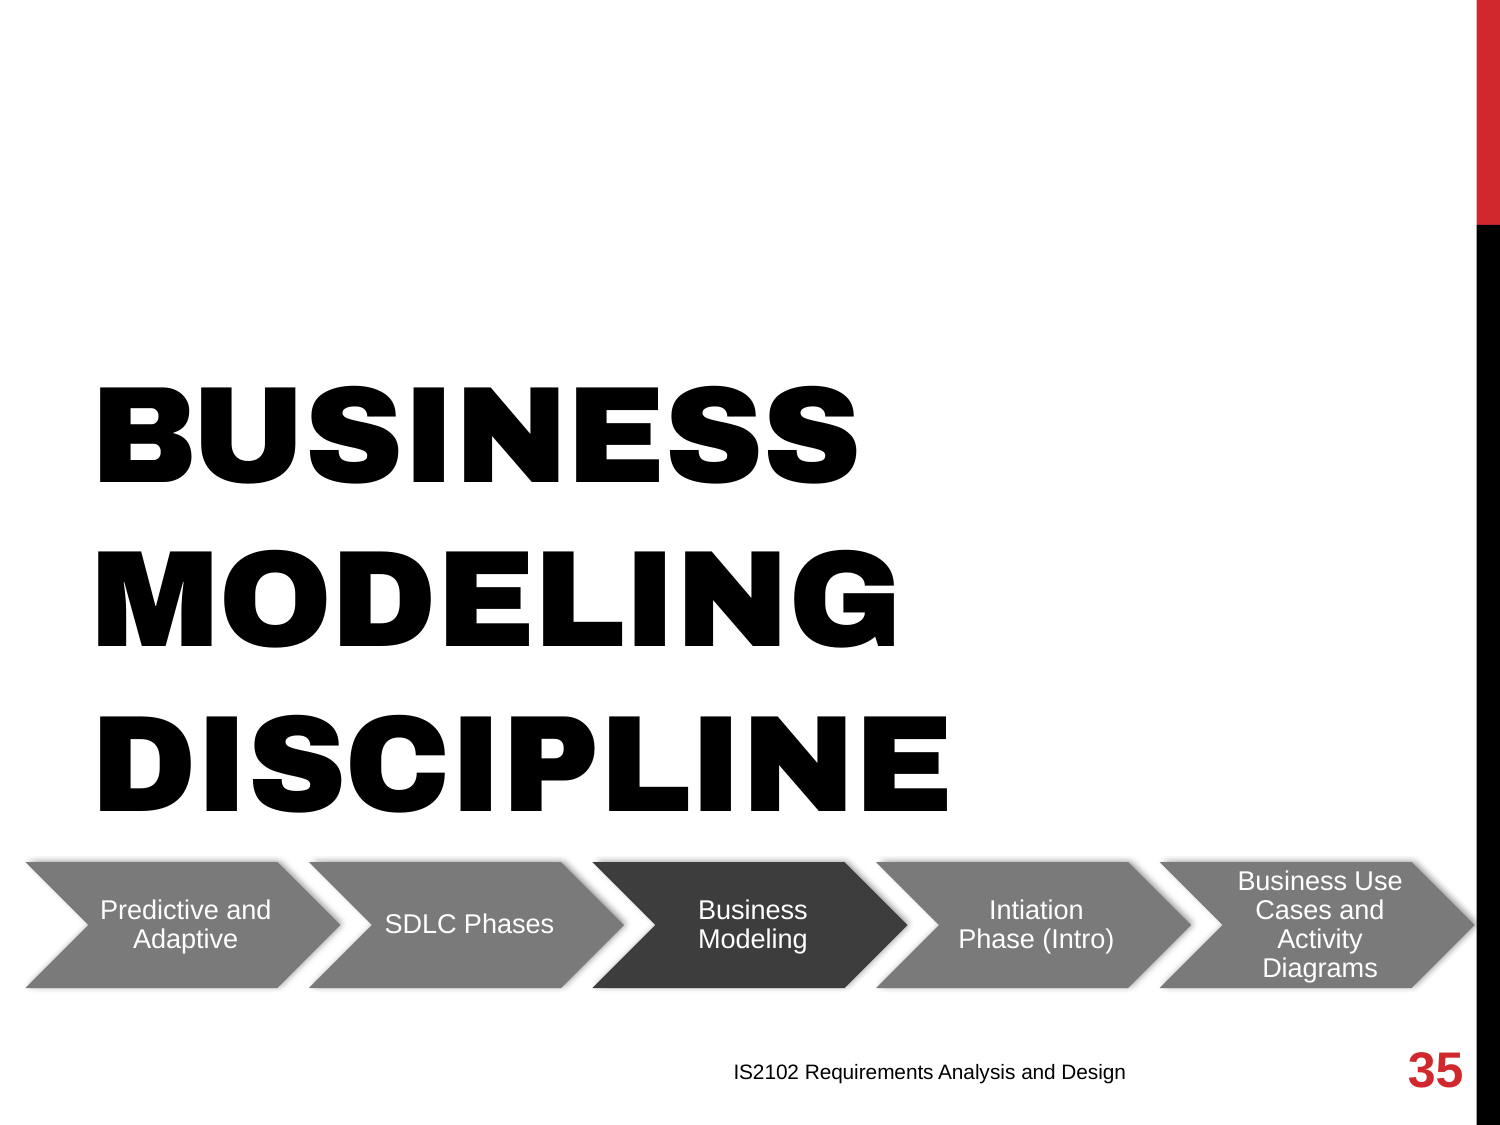

# Business Modeling Discipline
Predictive and Adaptive
SDLC Phases
Business Modeling
Intiation Phase (Intro)
Business Use Cases and Activity Diagrams
35
IS2102 Requirements Analysis and Design